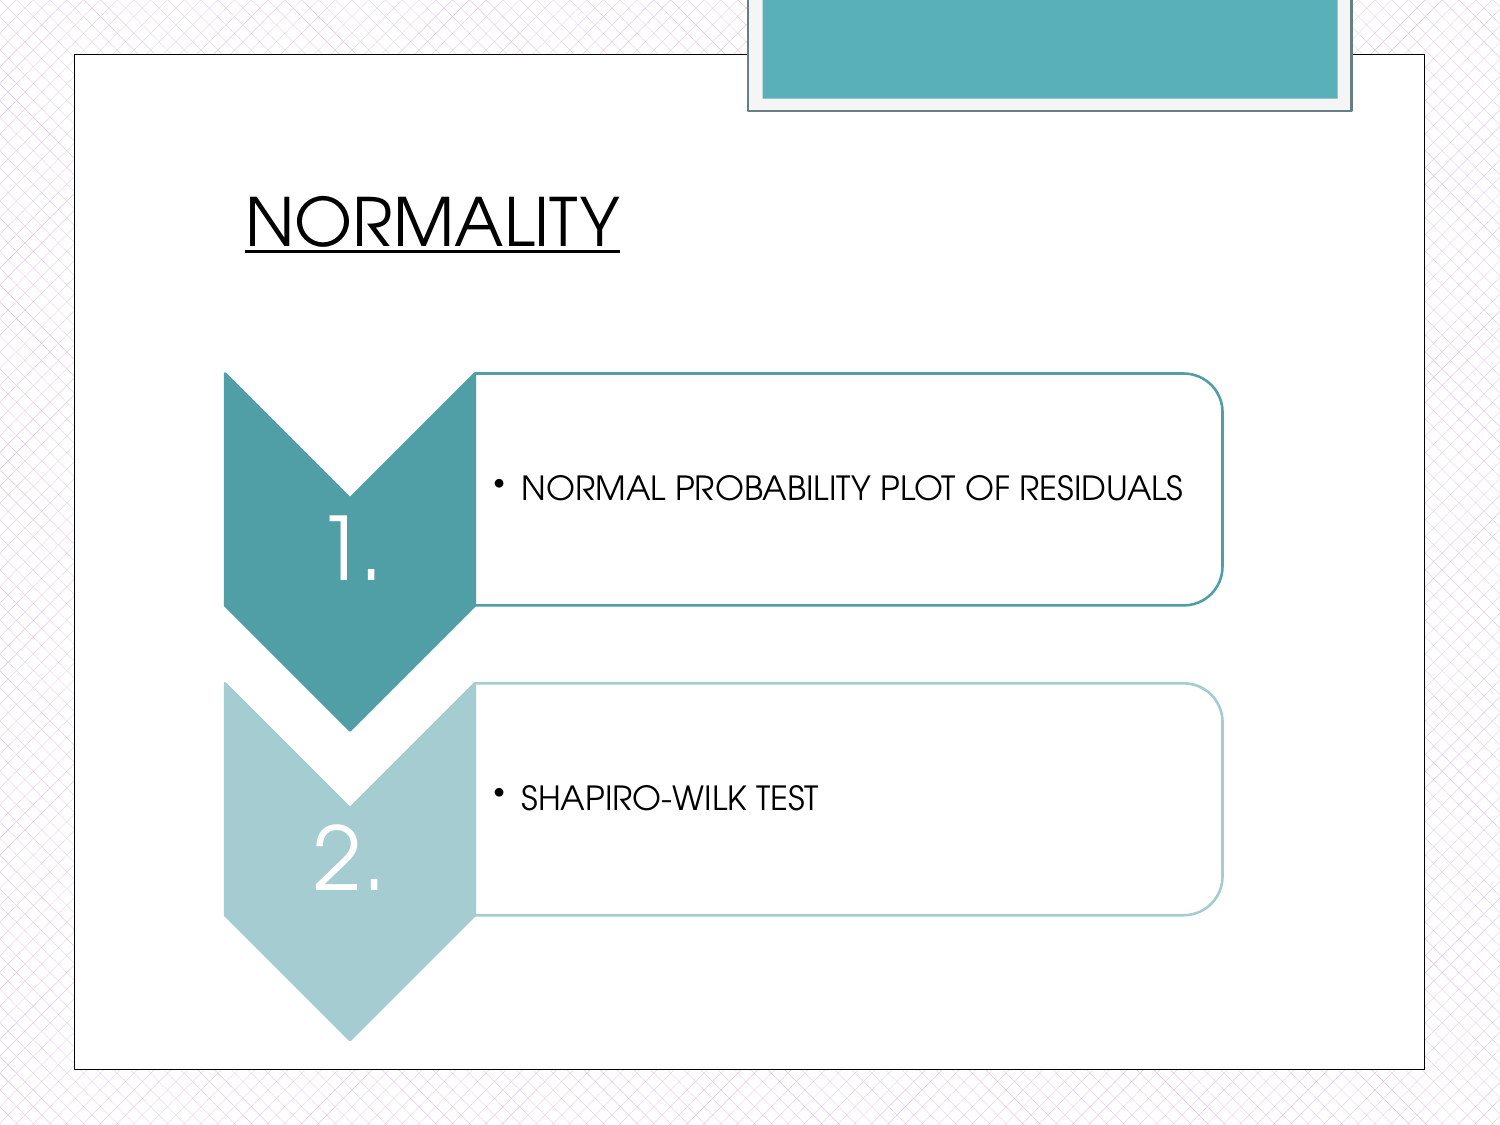

NORMALITY
1.
NORMAL PROBABILITY PLOT OF RESIDUALS
2.
SHAPIRO-WILK TEST